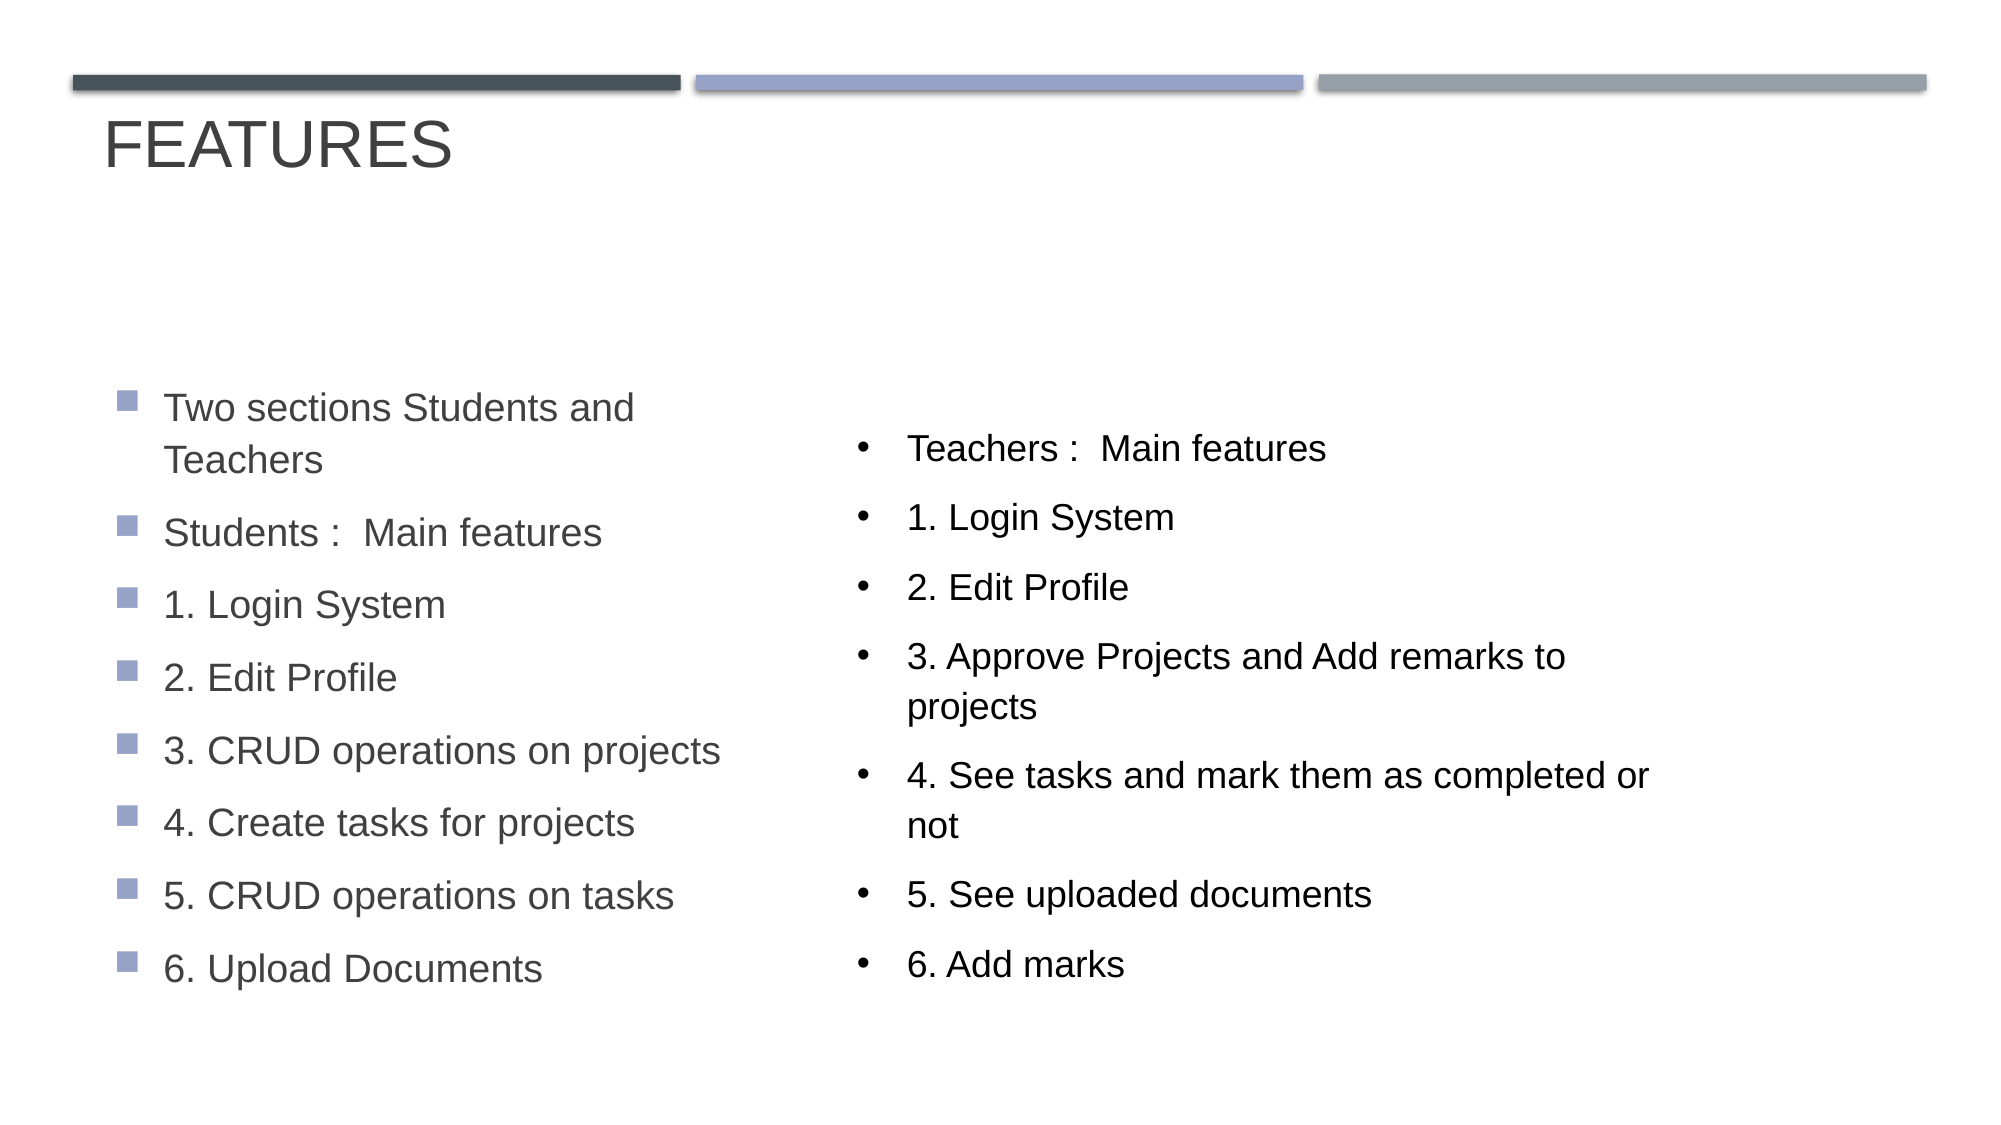

# Features
Two sections Students and Teachers
Students :  Main features
1. Login System
2. Edit Profile
3. CRUD operations on projects
4. Create tasks for projects
5. CRUD operations on tasks
6. Upload Documents
Teachers :  Main features
1. Login System
2. Edit Profile
3. Approve Projects and Add remarks to projects
4. See tasks and mark them as completed or not
5. See uploaded documents
6. Add marks